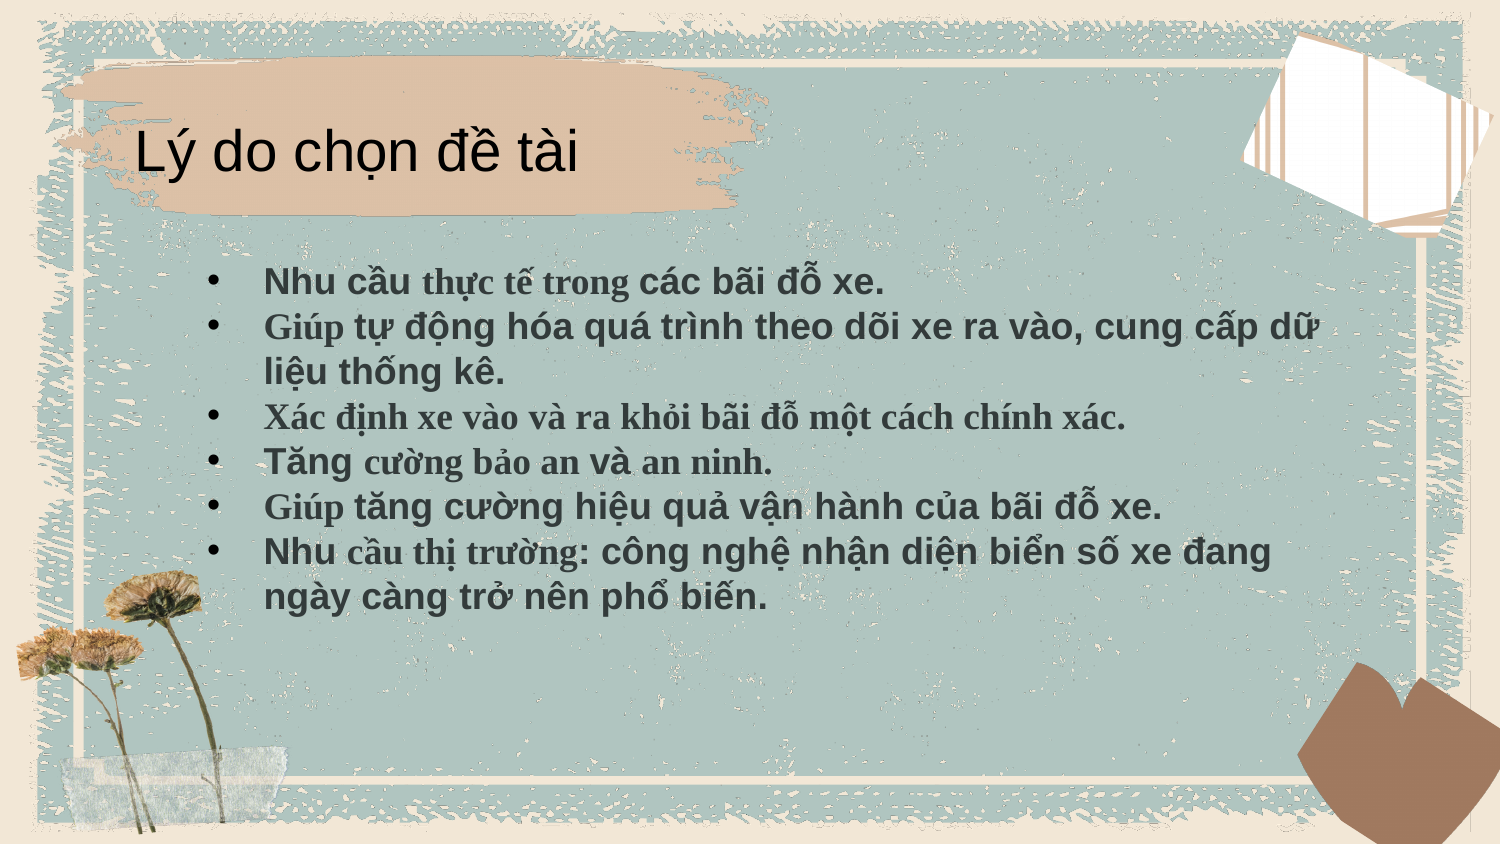

Lý do chọn đề tài
Nhu cầu thực tế trong các bãi đỗ xe.
Giúp tự động hóa quá trình theo dõi xe ra vào, cung cấp dữ liệu thống kê.
Xác định xe vào và ra khỏi bãi đỗ một cách chính xác.
Tăng cường bảo an và an ninh.
Giúp tăng cường hiệu quả vận hành của bãi đỗ xe.
Nhu cầu thị trường: công nghệ nhận diện biển số xe đang ngày càng trở nên phổ biến.